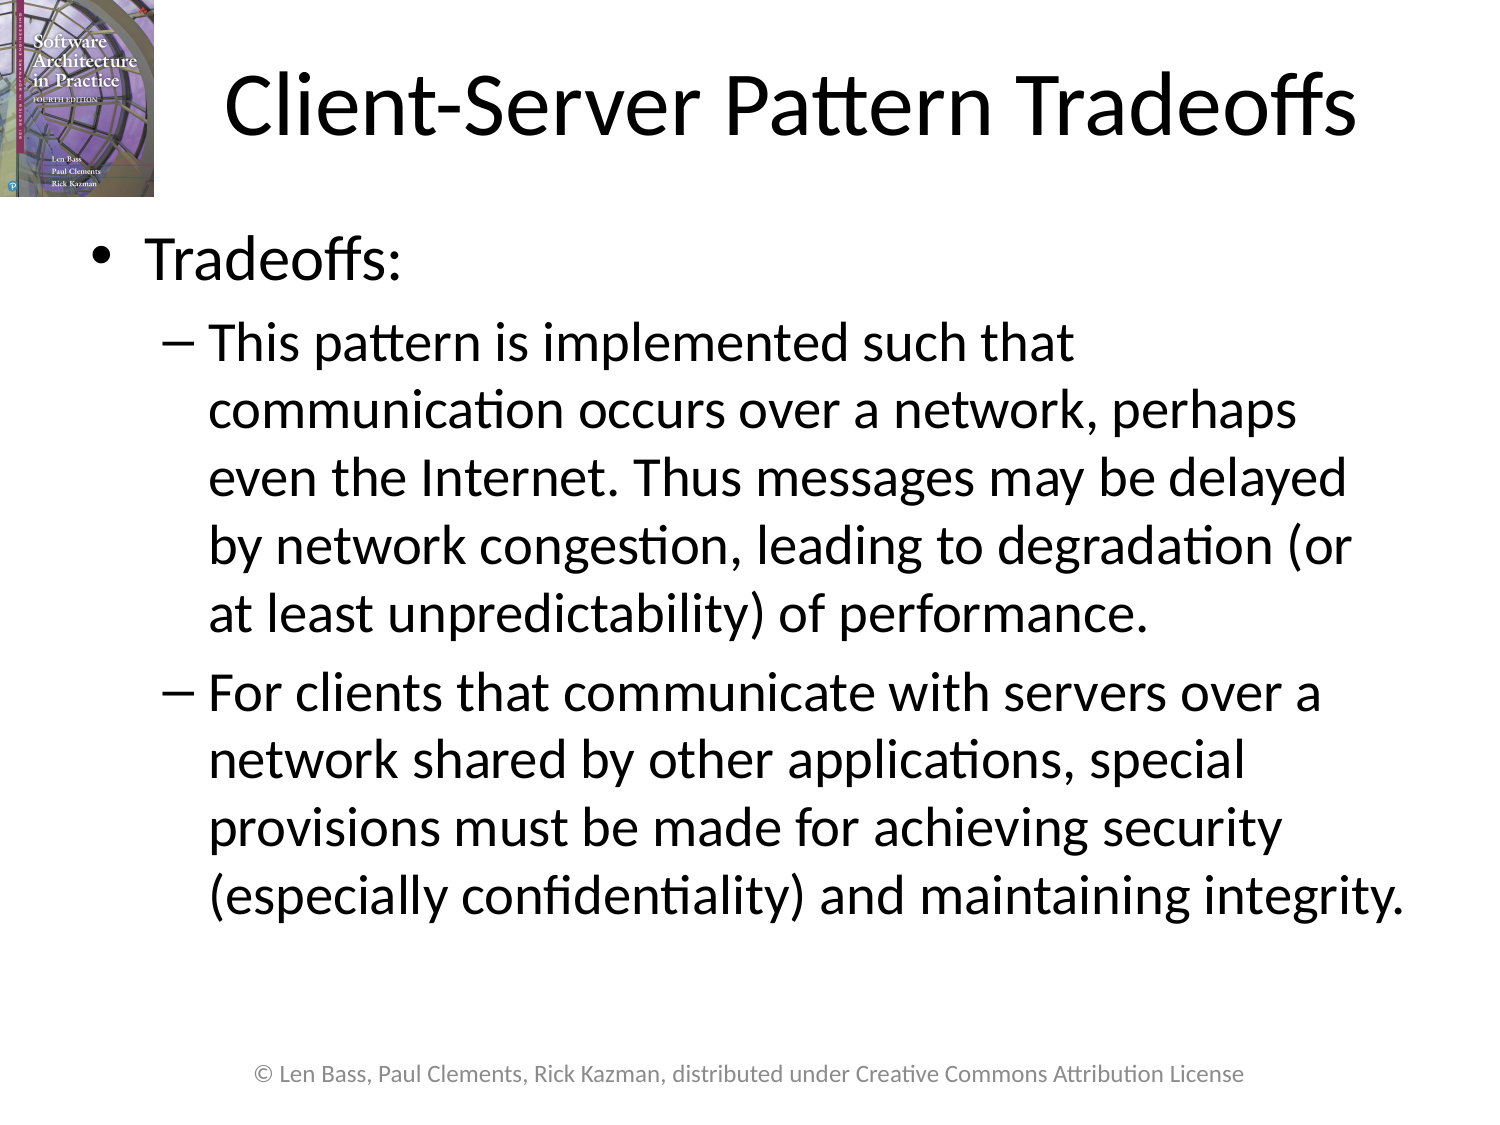

# Client-Server Pattern Tradeoffs
Tradeoffs:
This pattern is implemented such that communication occurs over a network, perhaps even the Internet. Thus messages may be delayed by network congestion, leading to degradation (or at least unpredictability) of performance.
For clients that communicate with servers over a network shared by other applications, special provisions must be made for achieving security (especially confidentiality) and maintaining integrity.

© Len Bass, Paul Clements, Rick Kazman, distributed under Creative Commons Attribution License